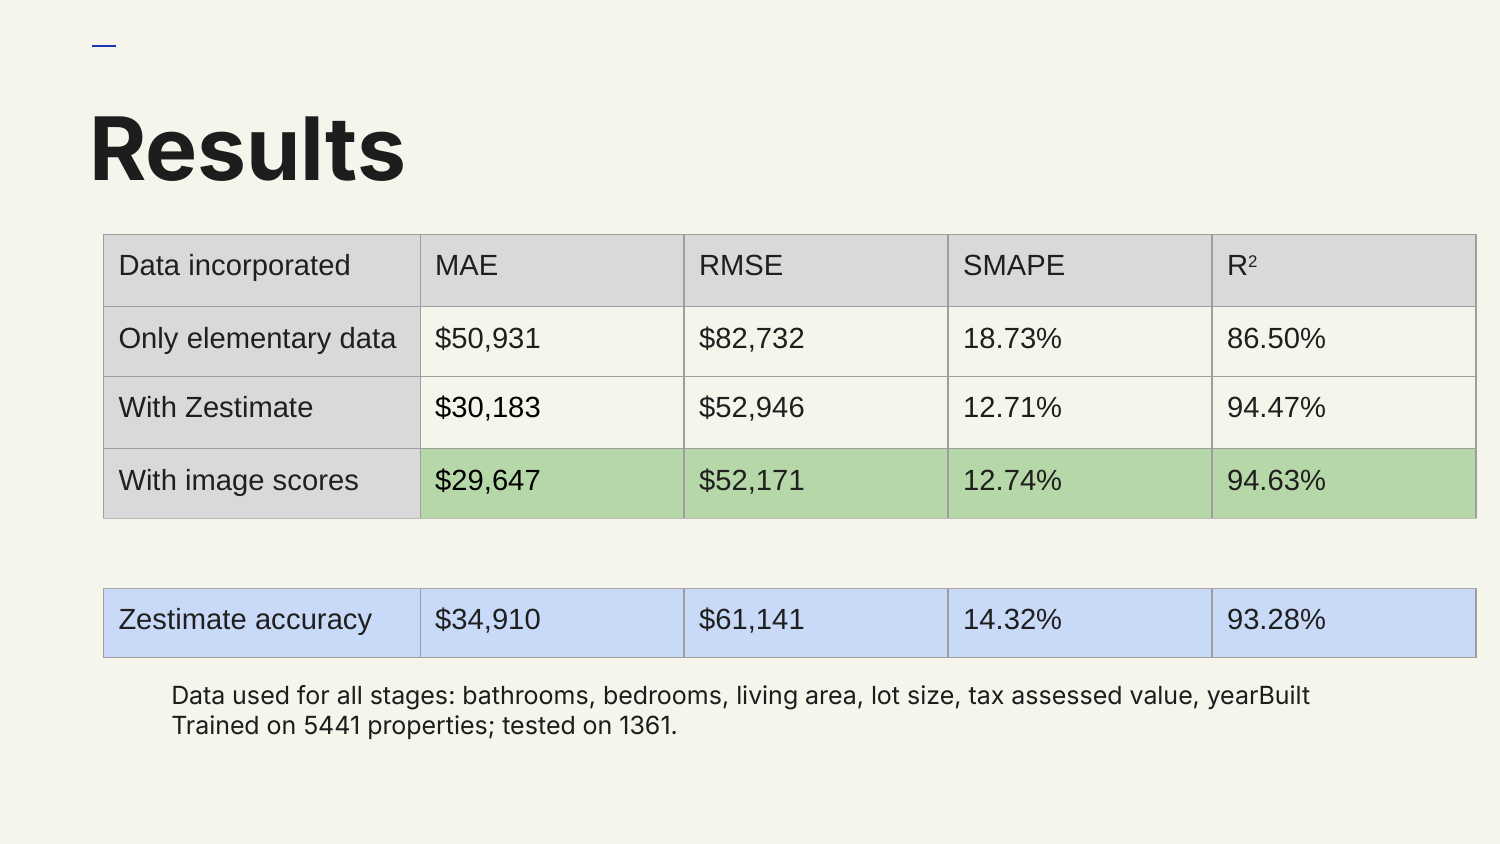

# Results
| Data incorporated | MAE | RMSE | SMAPE | R2 |
| --- | --- | --- | --- | --- |
| Only elementary data | $50,931 | $82,732 | 18.73% | 86.50% |
| With Zestimate | $30,183 | $52,946 | 12.71% | 94.47% |
| With image scores | $29,647 | $52,171 | 12.74% | 94.63% |
|  |  |  |  |  |
| Zestimate accuracy | $34,910 | $61,141 | 14.32% | 93.28% |

Data used for all stages: bathrooms, bedrooms, living area, lot size, tax assessed value, yearBuilt
Trained on 5441 properties; tested on 1361.